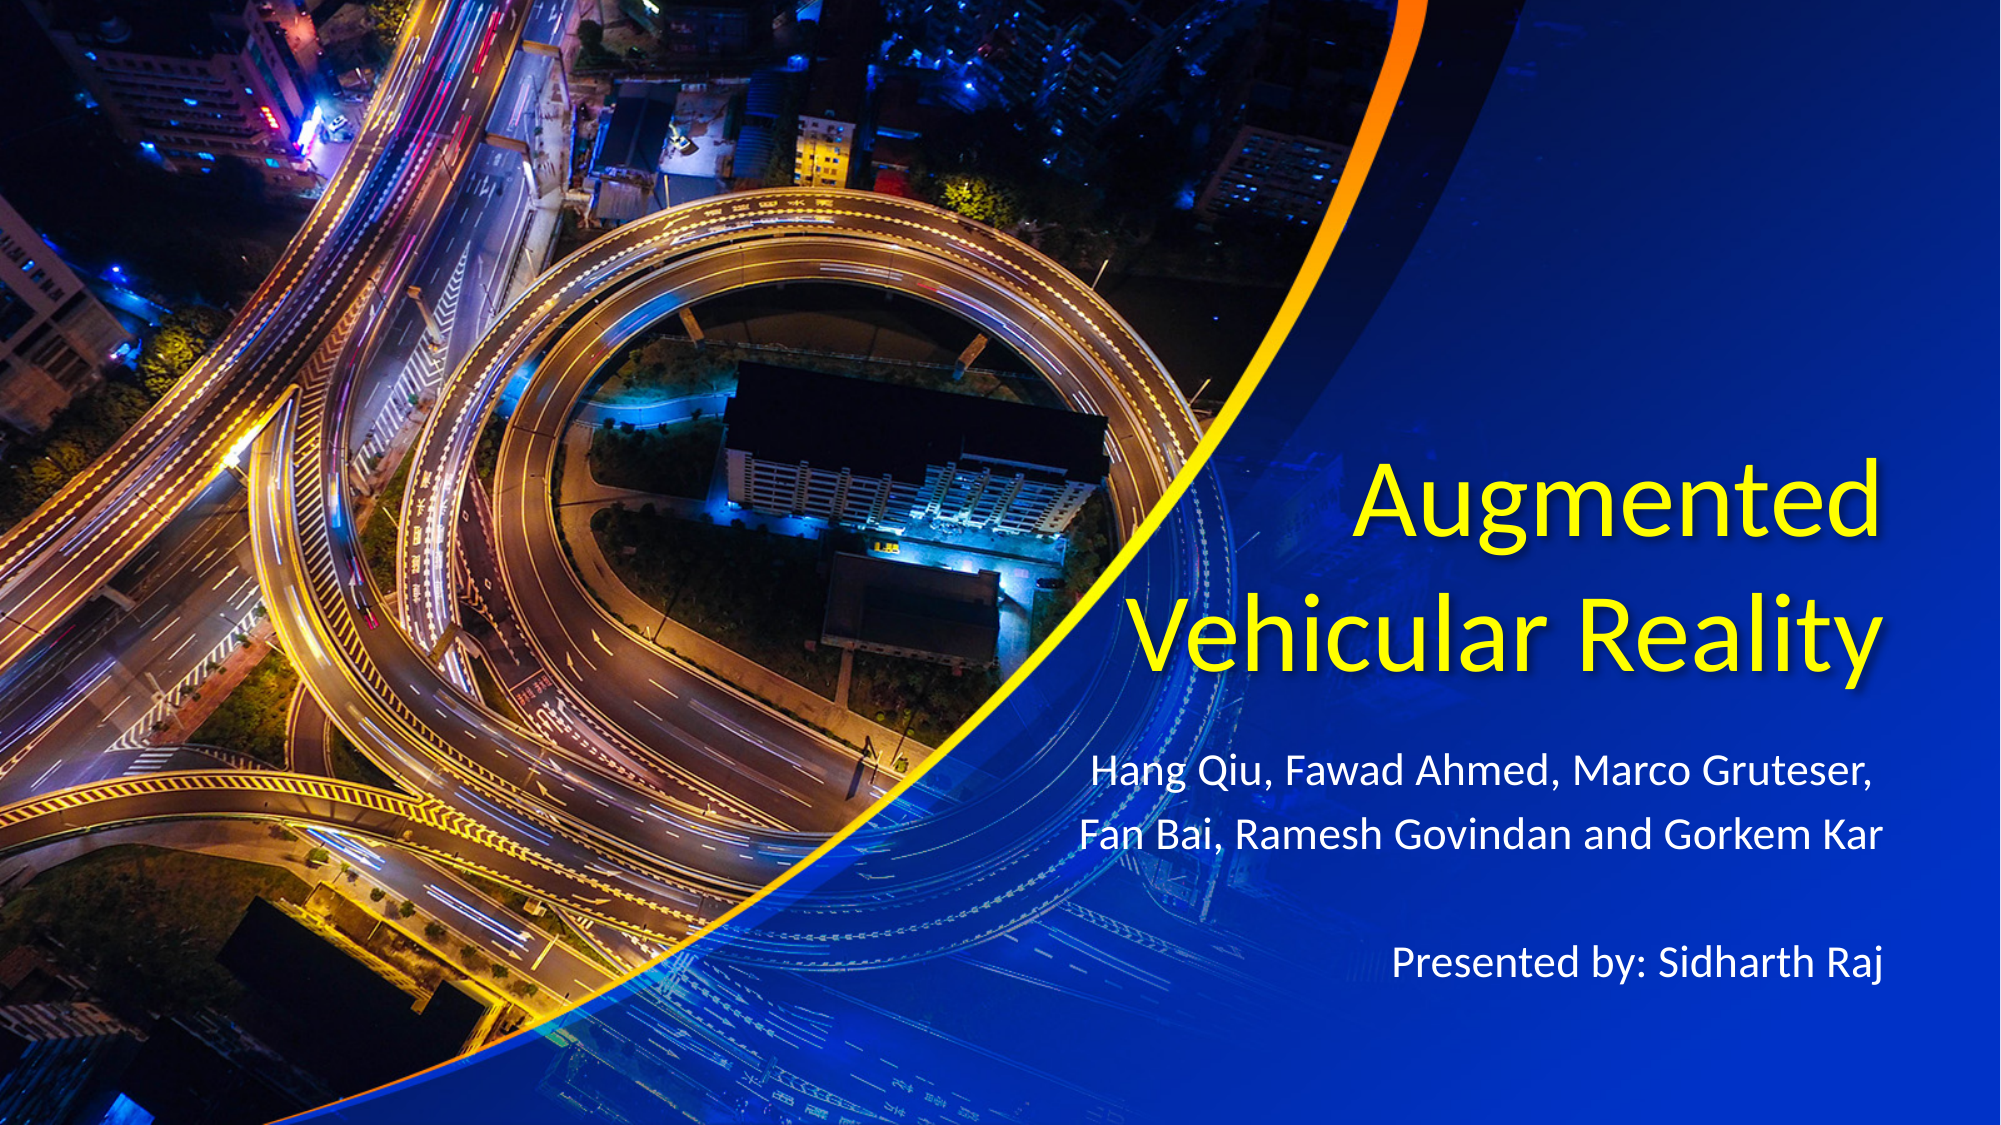

# Augmented Vehicular Reality
Hang Qiu, Fawad Ahmed, Marco Gruteser,
Fan Bai, Ramesh Govindan and Gorkem Kar

Presented by: Sidharth Raj